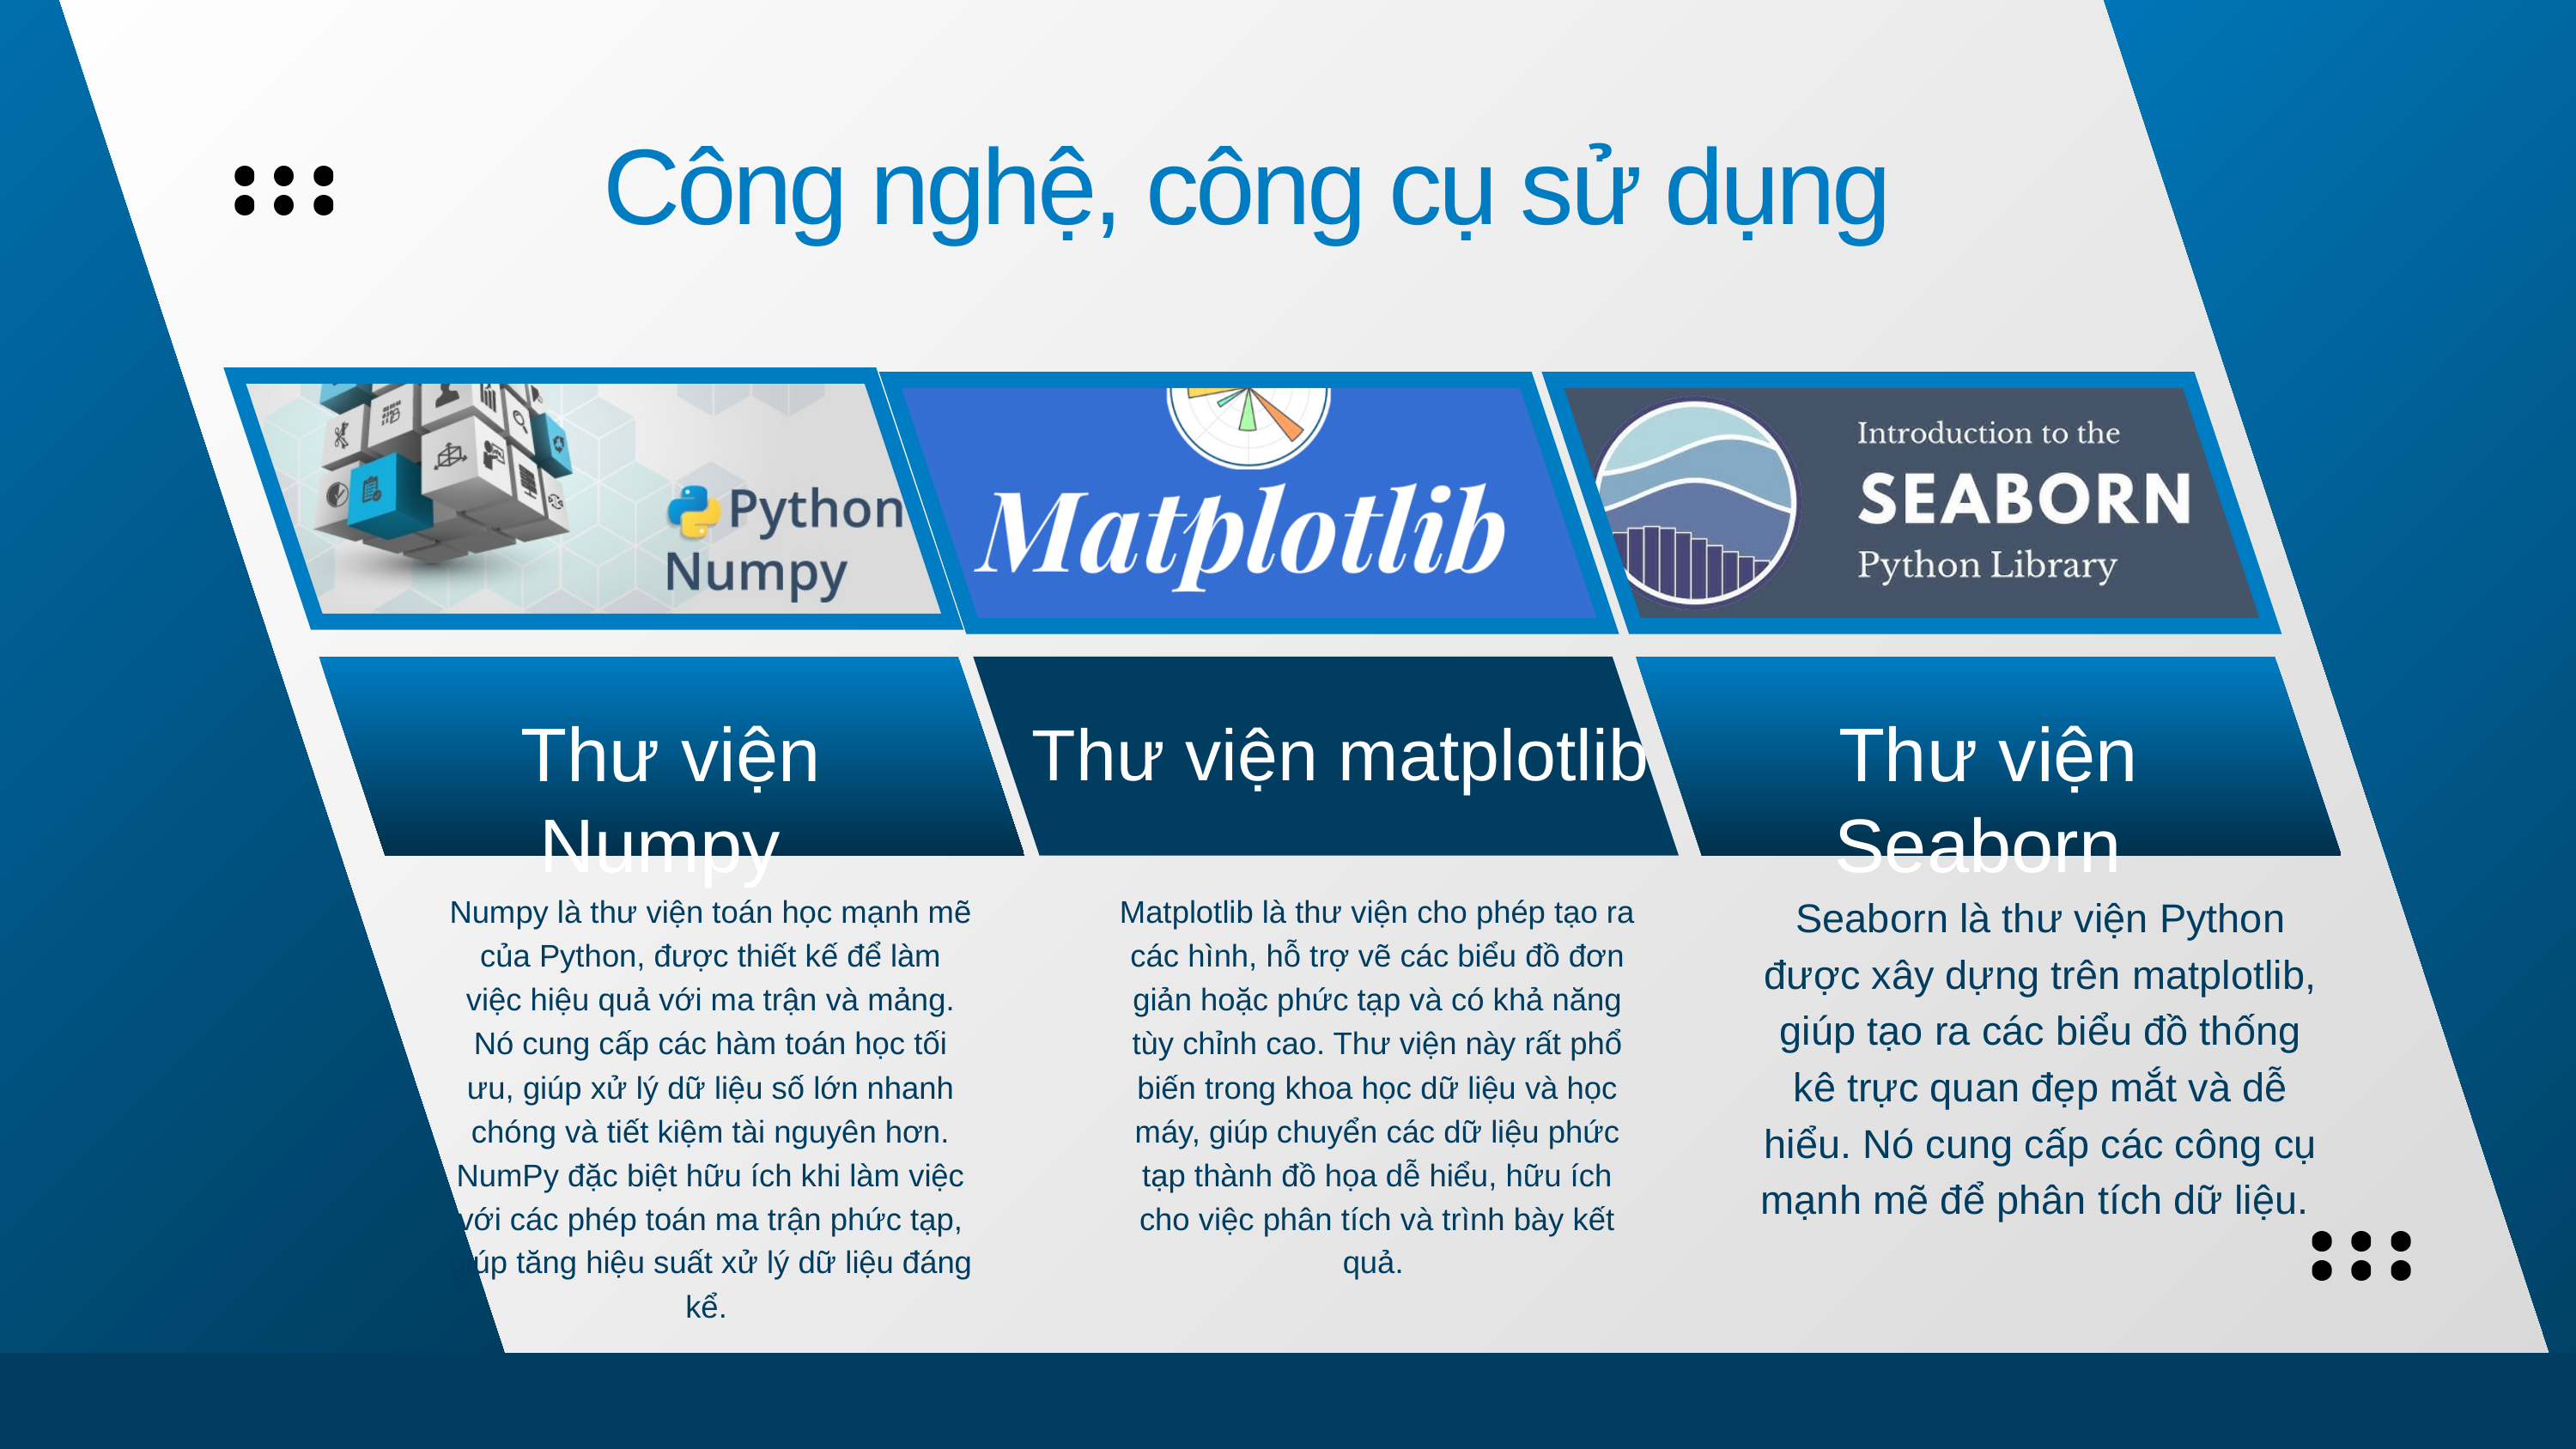

Công nghệ, công cụ sử dụng

Thư viện Numpy
Thư viện Seaborn
Thư viện matplotlib
Seaborn là thư viện Python được xây dựng trên matplotlib, giúp tạo ra các biểu đồ thống kê trực quan đẹp mắt và dễ hiểu. Nó cung cấp các công cụ mạnh mẽ để phân tích dữ liệu.
Numpy là thư viện toán học mạnh mẽ của Python, được thiết kế để làm việc hiệu quả với ma trận và mảng. Nó cung cấp các hàm toán học tối ưu, giúp xử lý dữ liệu số lớn nhanh chóng và tiết kiệm tài nguyên hơn. NumPy đặc biệt hữu ích khi làm việc với các phép toán ma trận phức tạp, giúp tăng hiệu suất xử lý dữ liệu đáng kể.
Matplotlib là thư viện cho phép tạo ra các hình, hỗ trợ vẽ các biểu đồ đơn giản hoặc phức tạp và có khả năng tùy chỉnh cao. Thư viện này rất phổ biến trong khoa học dữ liệu và học máy, giúp chuyển các dữ liệu phức tạp thành đồ họa dễ hiểu, hữu ích cho việc phân tích và trình bày kết quả.